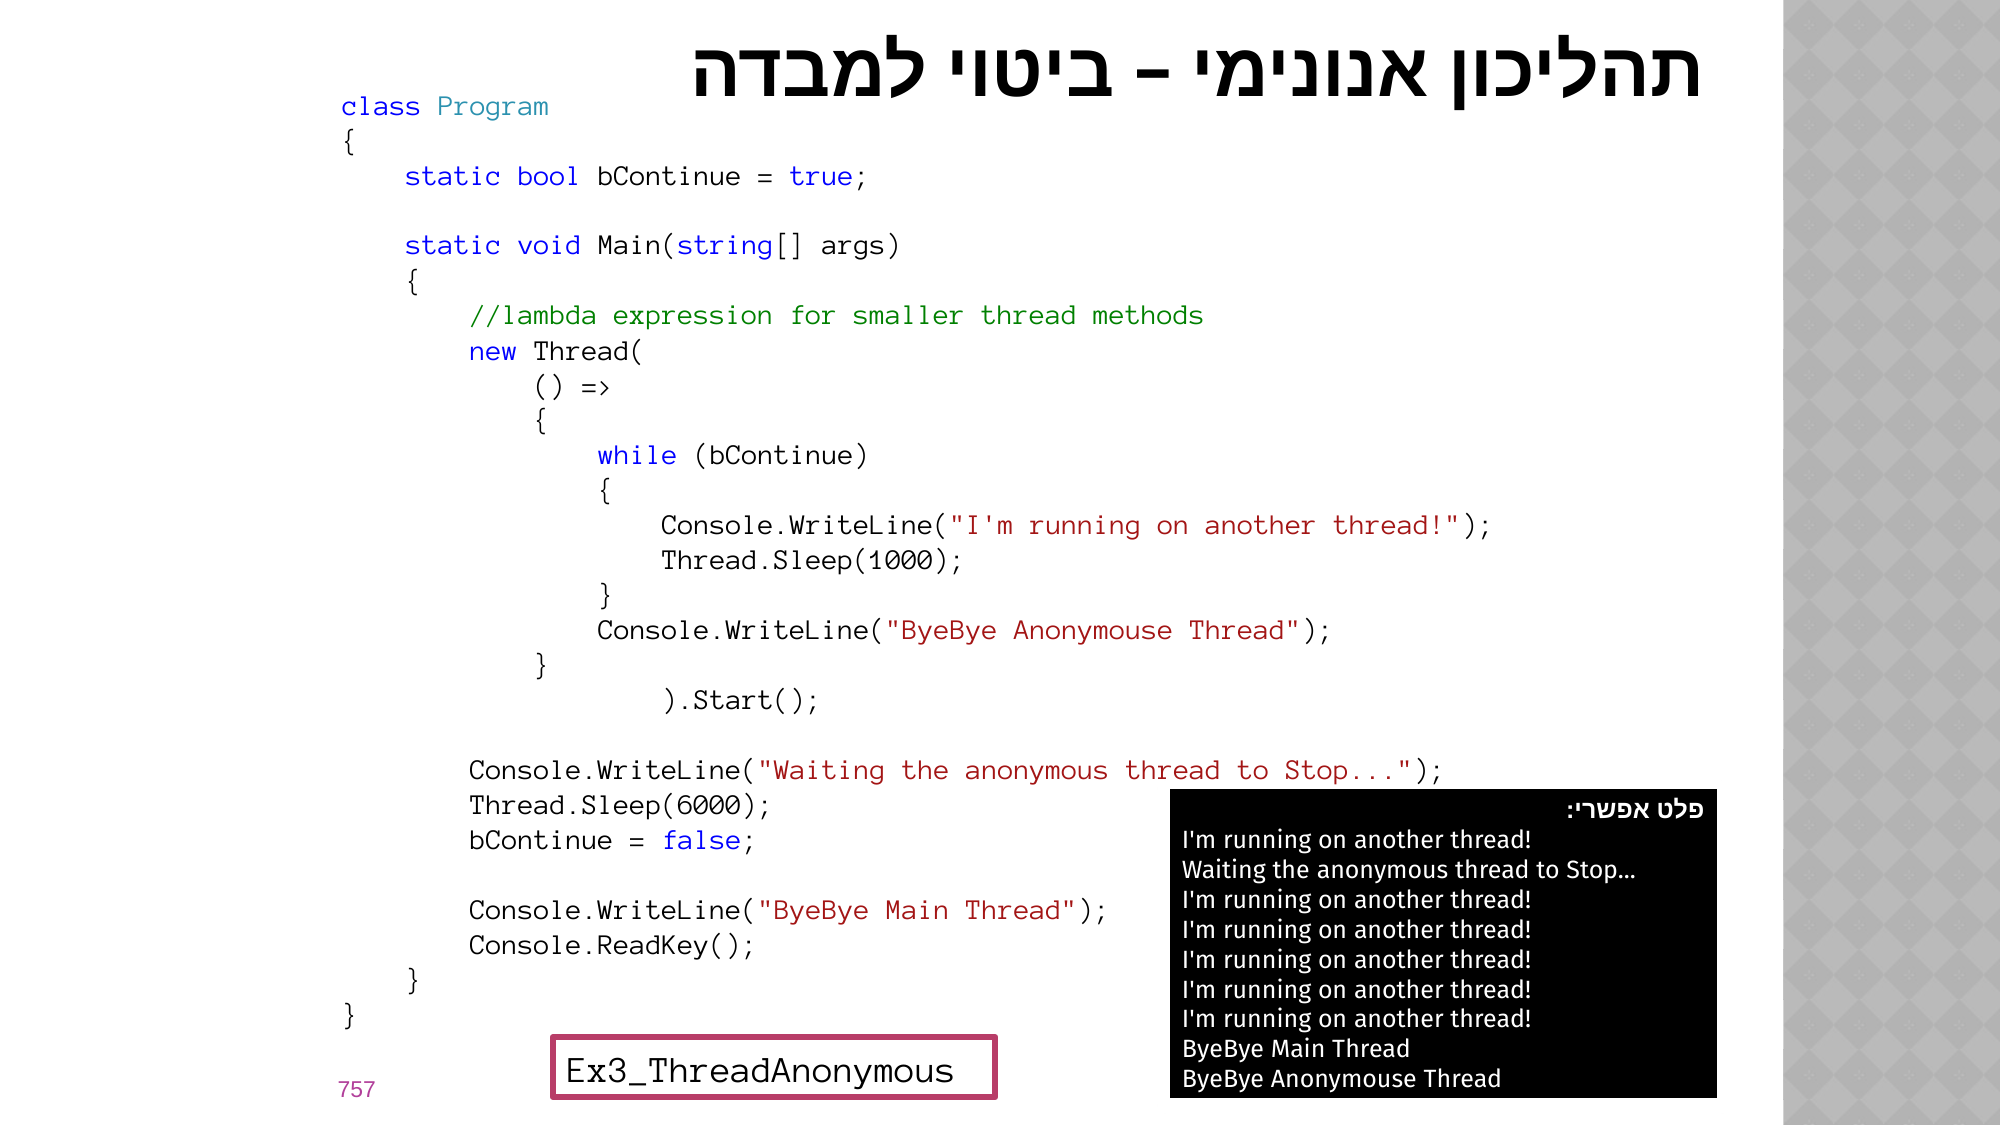

# תהליכון אנונימי – ביטוי למבדה
class Program
{
    static bool bContinue = true;

    static void Main(string[] args)
    {
        //lambda expression for smaller thread methods
        new Thread(
            () =>
            {
                while (bContinue)
                {
                    Console.WriteLine("I'm running on another thread!");
                    Thread.Sleep(1000);
                }
                Console.WriteLine("ByeBye Anonymouse Thread");
            }
                    ).Start();

        Console.WriteLine("Waiting the anonymous thread to Stop...");
        Thread.Sleep(6000);
        bContinue = false;

        Console.WriteLine("ByeBye Main Thread");
        Console.ReadKey();
    }
}
פלט אפשרי:
I'm running on another thread!
Waiting the anonymous thread to Stop...
I'm running on another thread!
I'm running on another thread!
I'm running on another thread!
I'm running on another thread!
I'm running on another thread!
ByeBye Main Thread
ByeBye Anonymouse Thread
Ex3_ThreadAnonymous
757